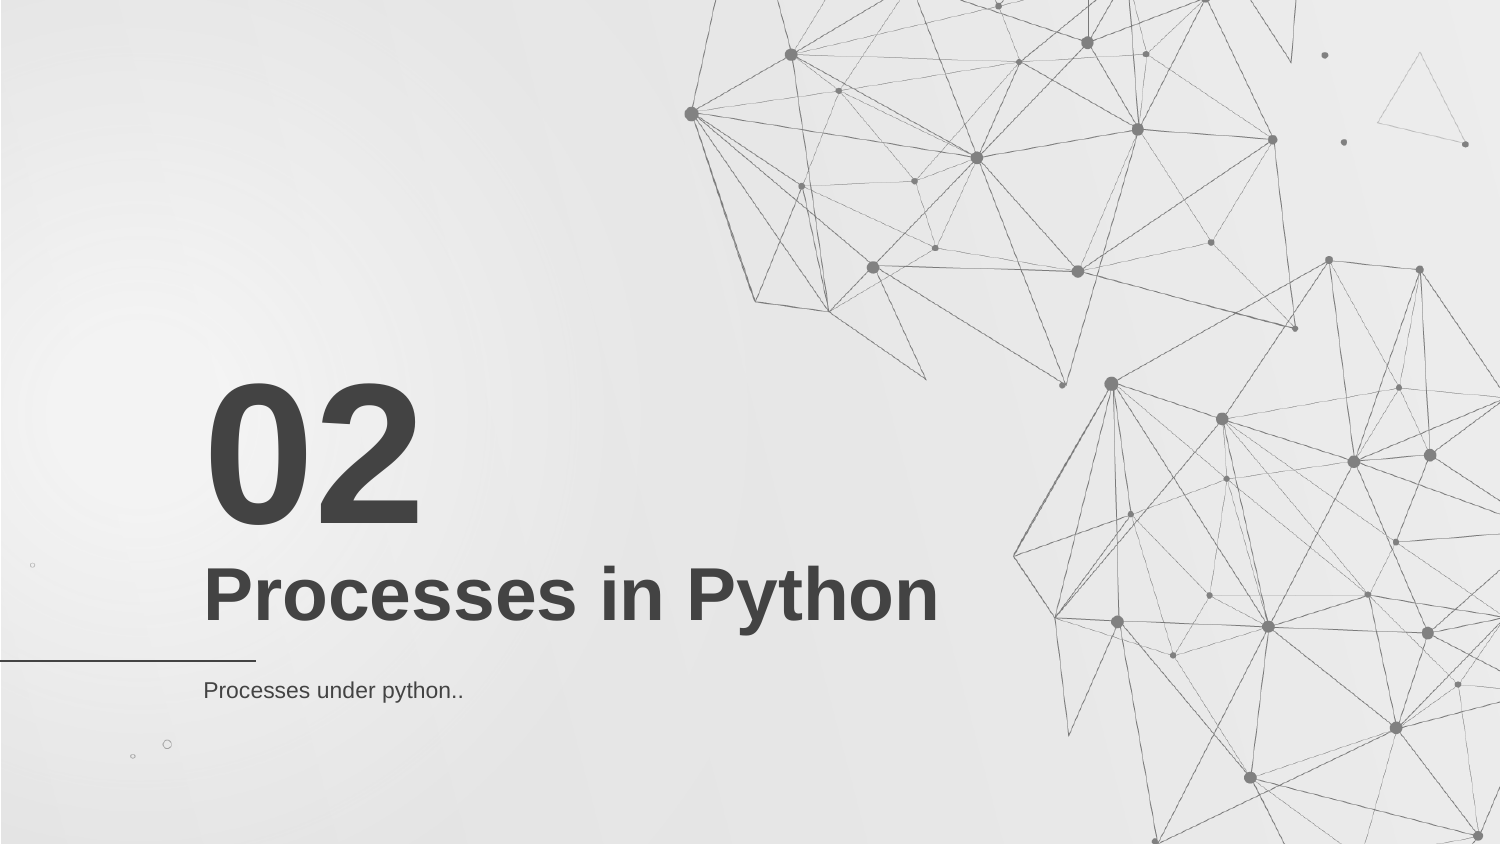

02
# Processes in Python
Processes under python..